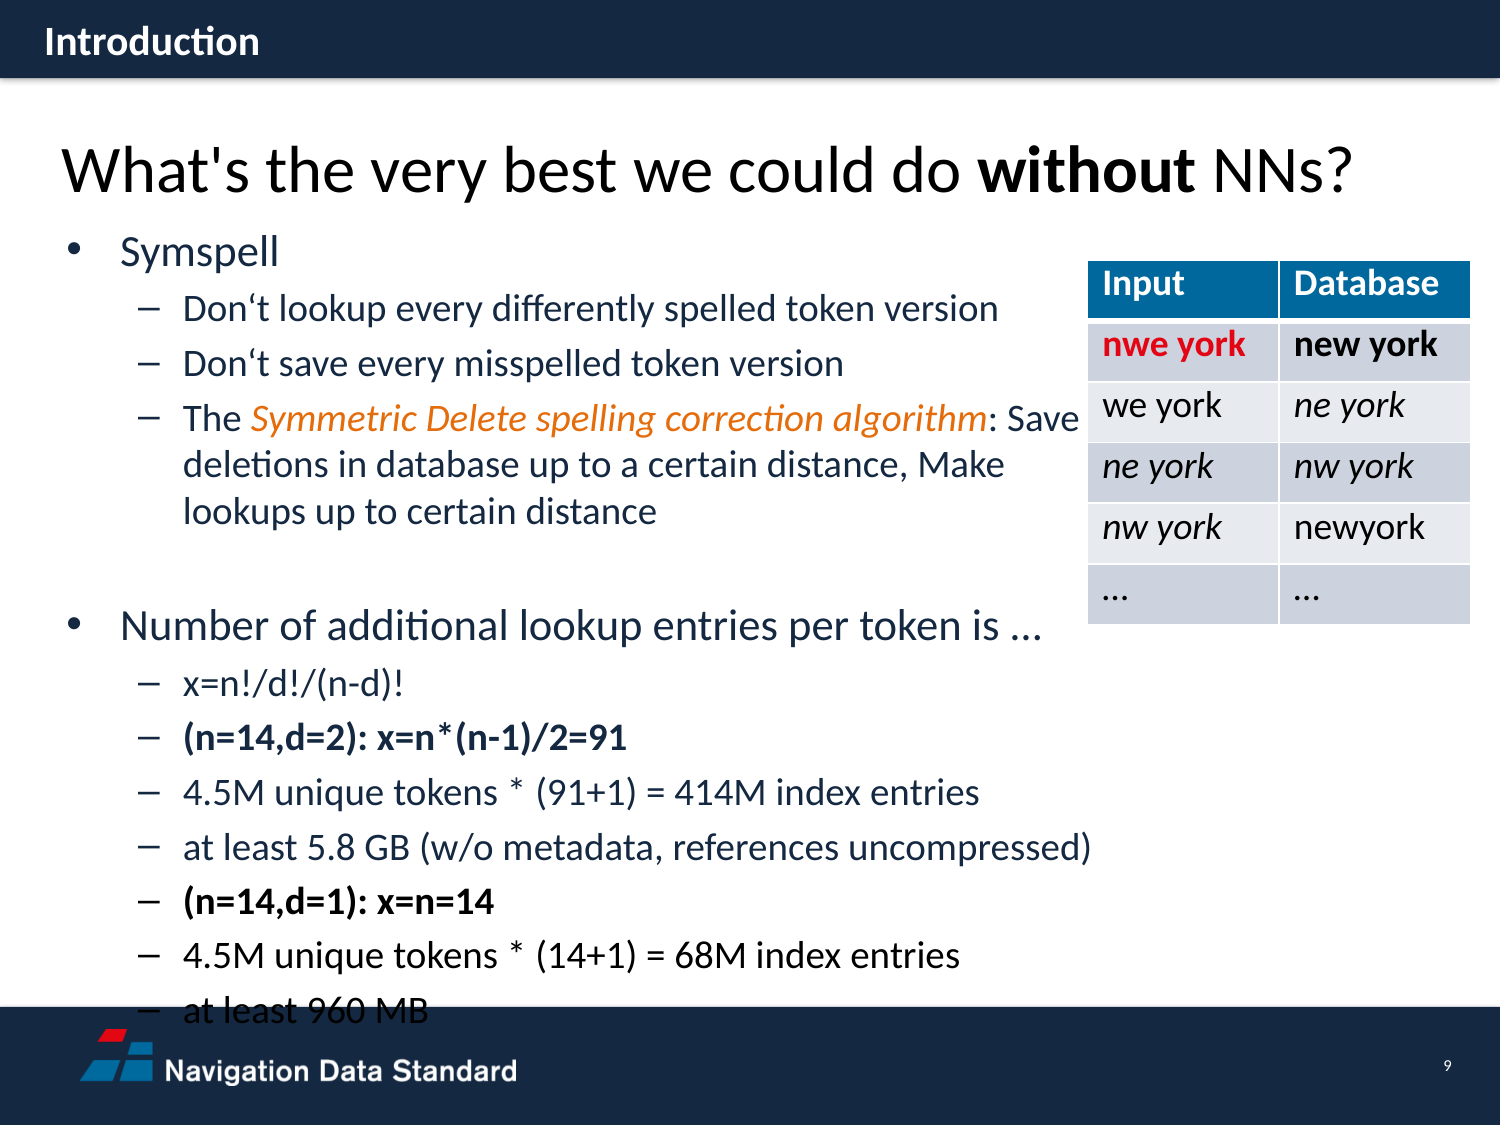

Introduction
What's the very best we could do without NNs?
Symspell
Don‘t lookup every differently spelled token version
Don‘t save every misspelled token version
The Symmetric Delete spelling correction algorithm: Save deletions in database up to a certain distance, Make lookups up to certain distance

Number of additional lookup entries per token is …
x=n!/d!/(n-d)!
(n=14,d=2): x=n*(n-1)/2=91
4.5M unique tokens * (91+1) = 414M index entries
at least 5.8 GB (w/o metadata, references uncompressed)
(n=14,d=1): x=n=14
4.5M unique tokens * (14+1) = 68M index entries
at least 960 MB
| Input | Database |
| --- | --- |
| nwe york | new york |
| we york | ne york |
| ne york | nw york |
| nw york | newyork |
| … | … |